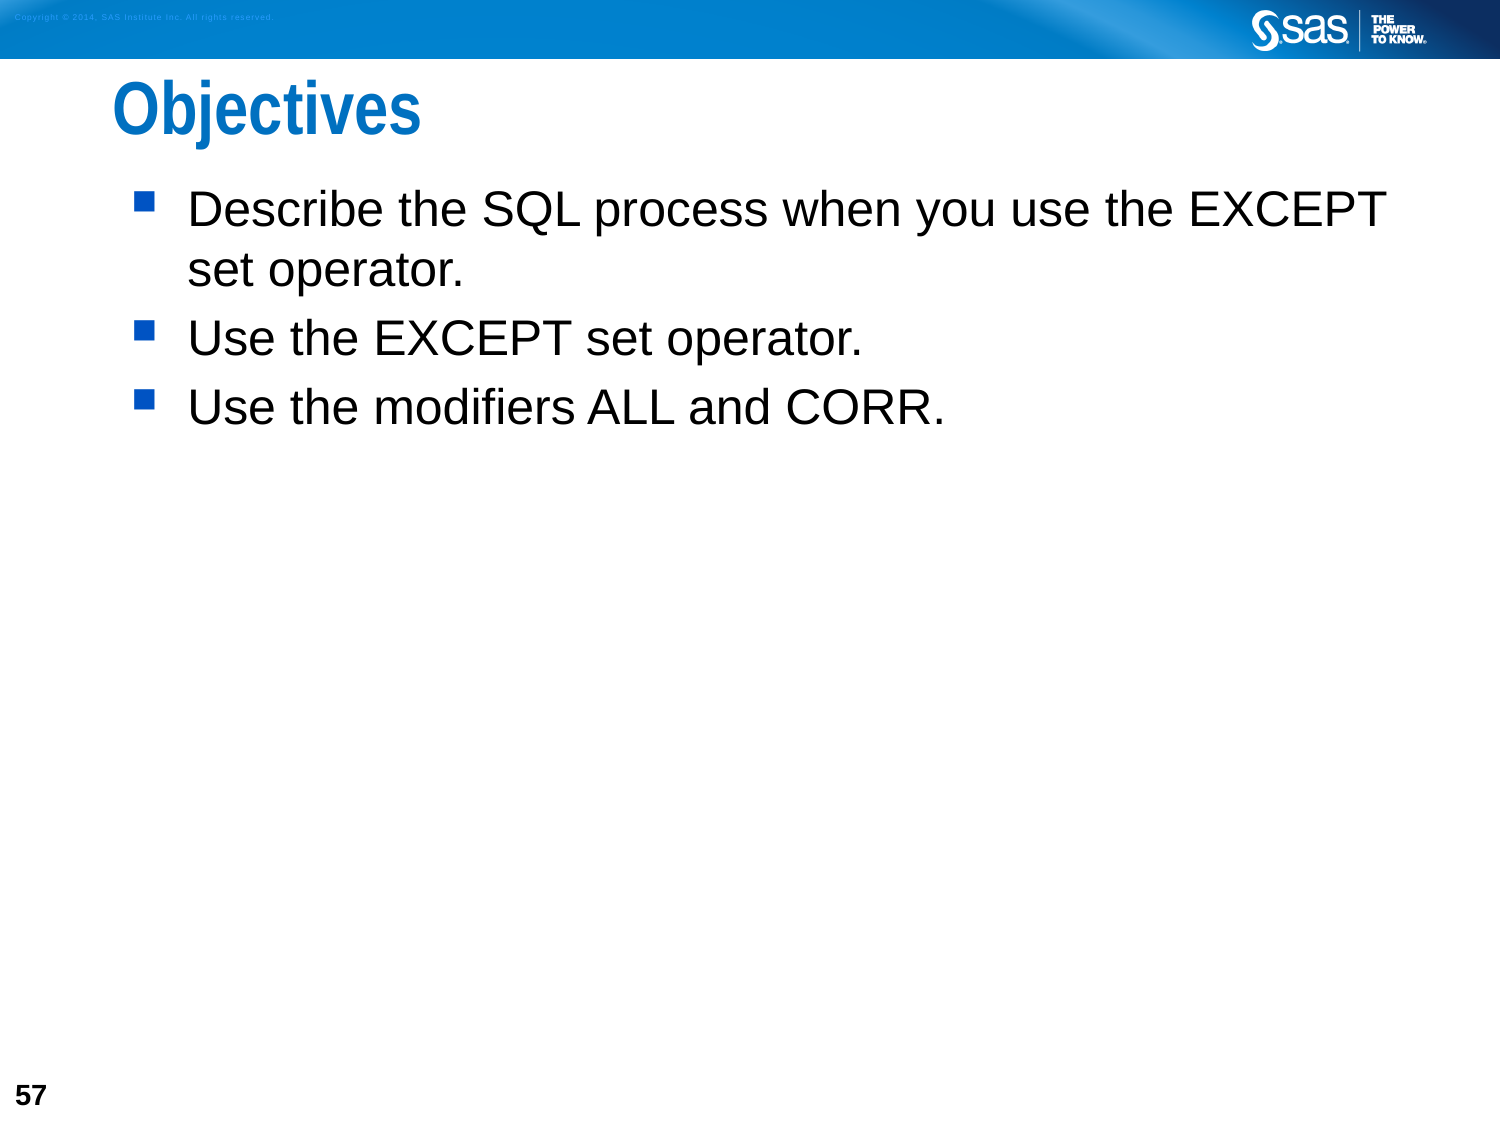

# Objectives
Describe the SQL process when you use the EXCEPT set operator.
Use the EXCEPT set operator.
Use the modifiers ALL and CORR.